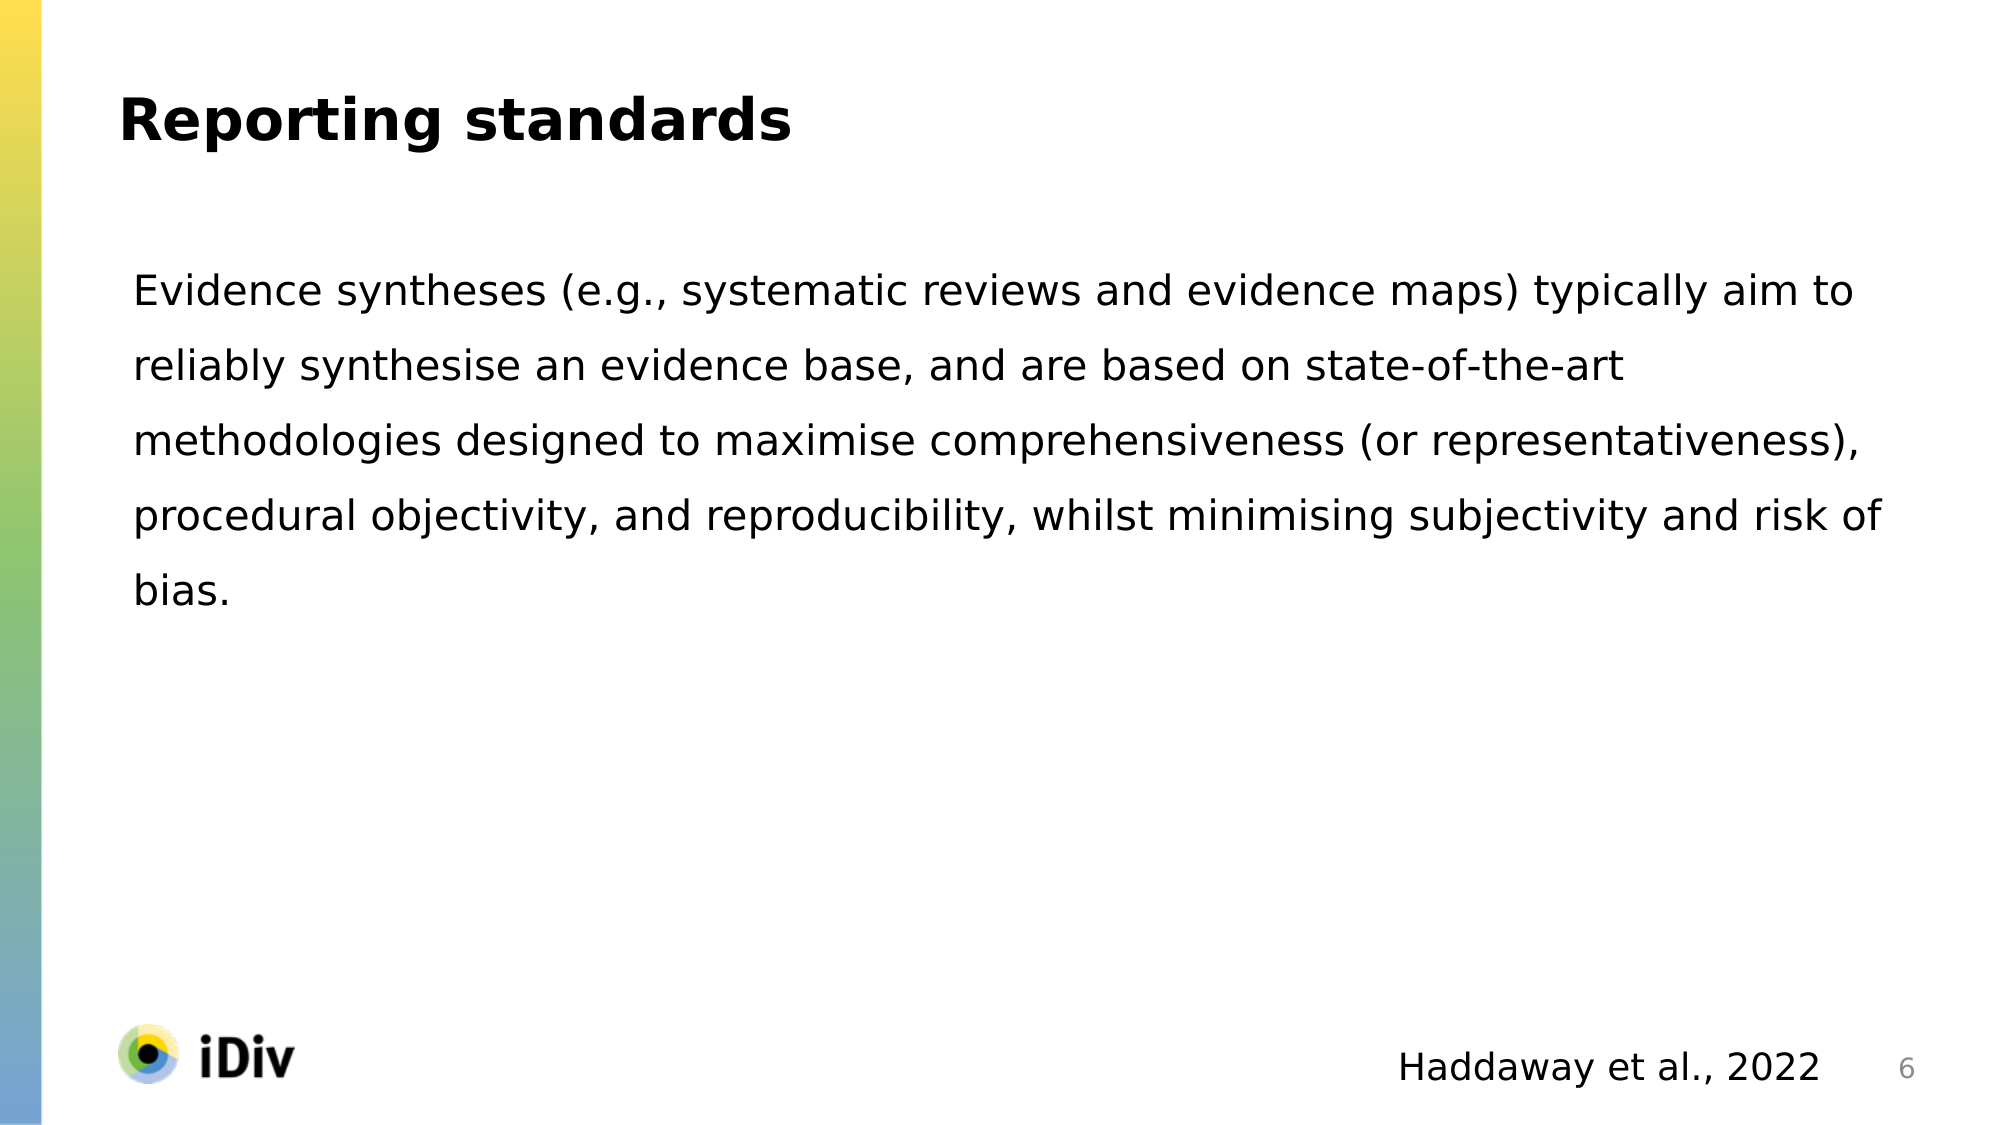

Reporting standards
Evidence syntheses (e.g., systematic reviews and evidence maps) typically aim to reliably synthesise an evidence base, and are based on state‐of‐the‐art methodologies designed to maximise comprehensiveness (or representativeness), procedural objectivity, and reproducibility, whilst minimising subjectivity and risk of bias.

6
Haddaway et al., 2022